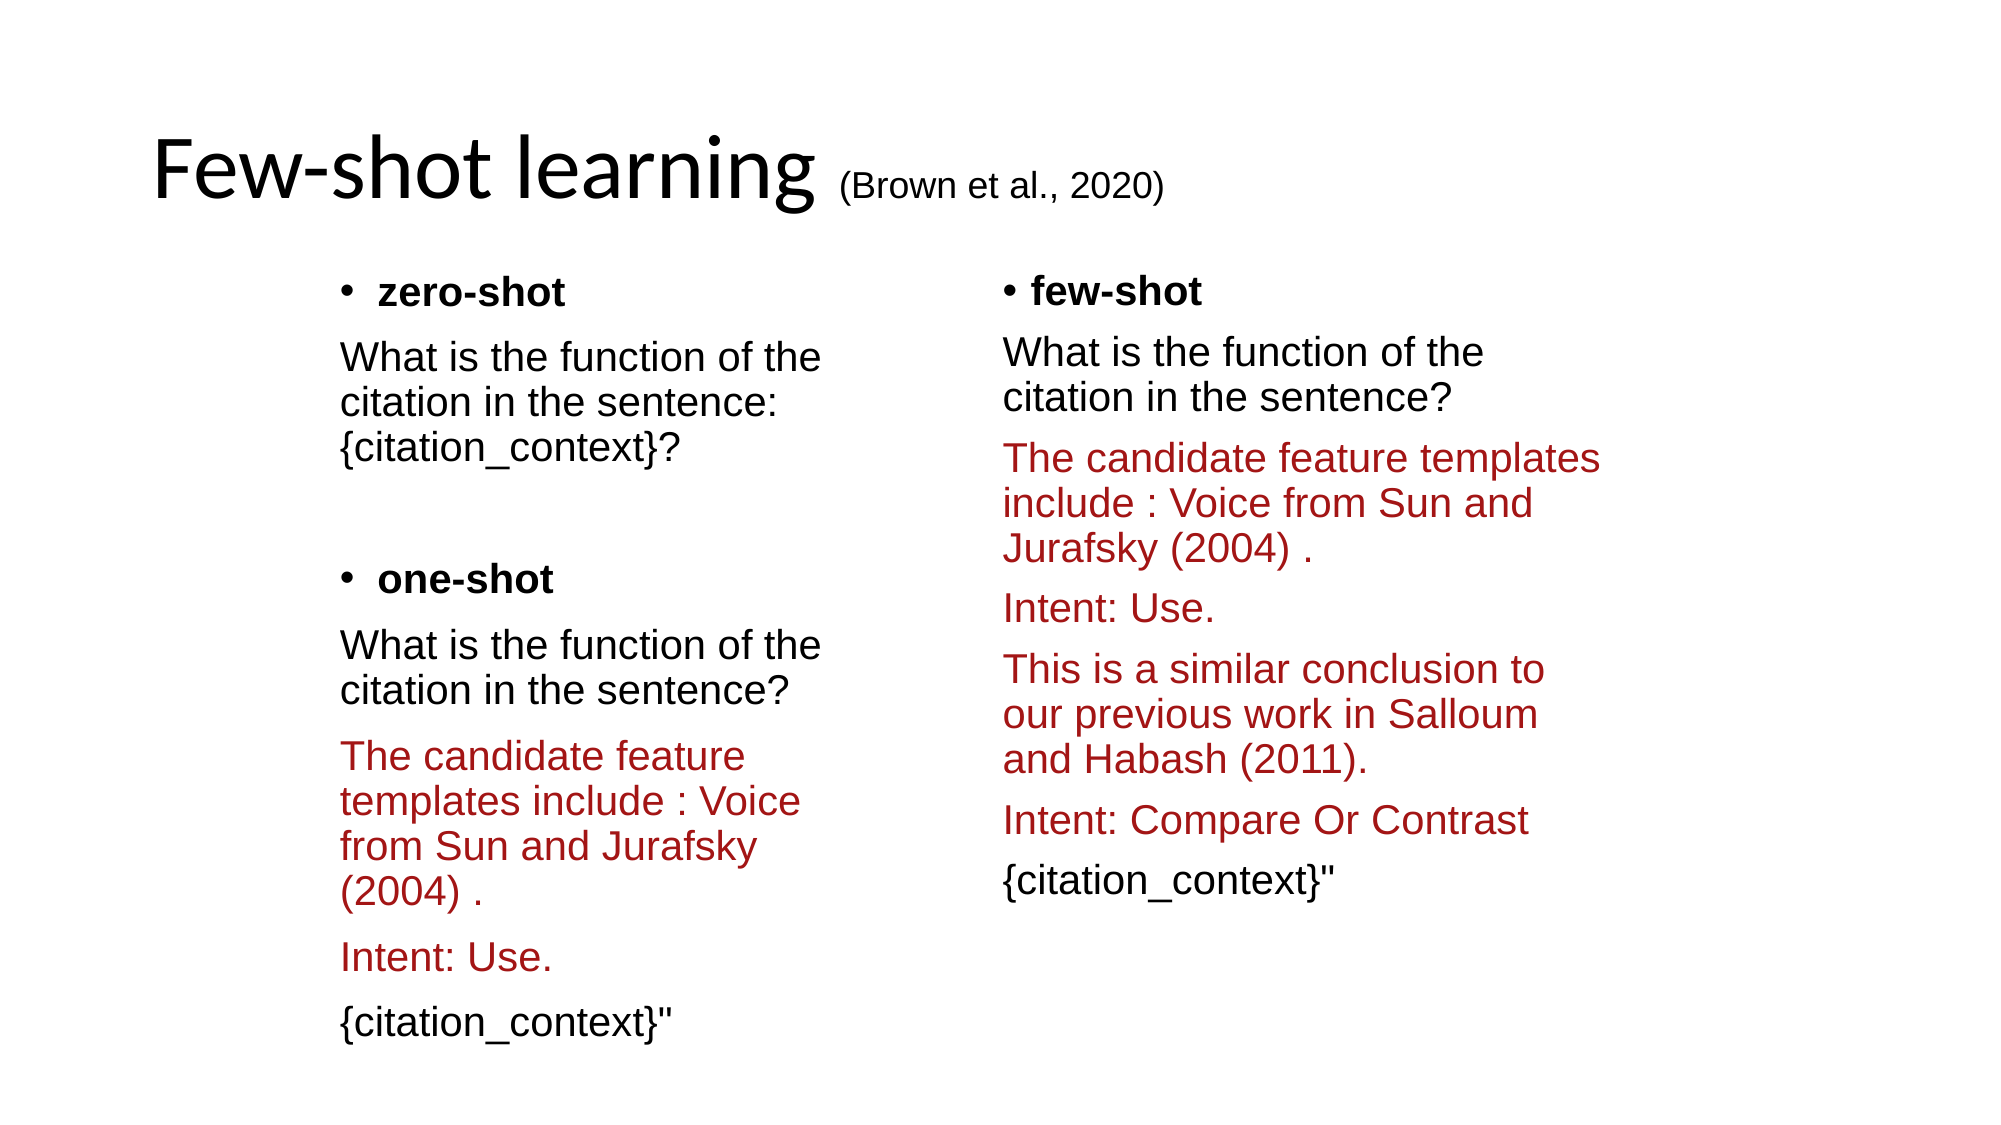

# Few-shot learning (Brown et al., 2020)
few-shot
﻿What is the function of the citation in the sentence?
The candidate feature templates include : Voice from Sun and Jurafsky (2004) .
Intent: Use.
This is a similar conclusion to our previous work in Salloum and Habash (2011).
Intent: Compare Or Contrast
{citation_context}"

zero-shot
﻿What is the function of the citation in the sentence: {citation_context}?

one-shot
﻿What is the function of the citation in the sentence?
The candidate feature templates include : Voice from Sun and Jurafsky (2004) .
Intent: Use.
{citation_context}"